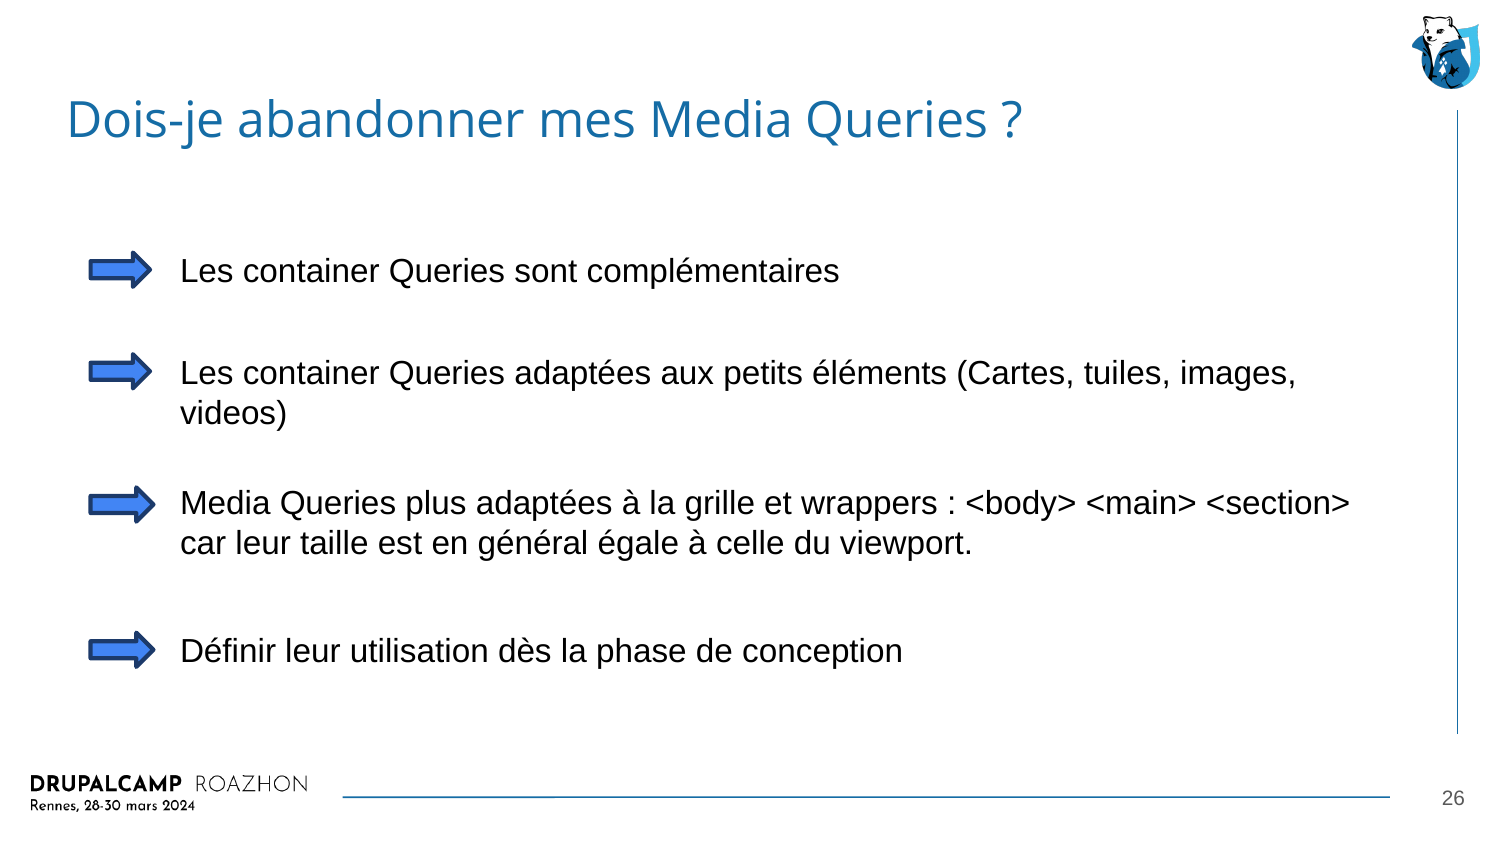

# Dois-je abandonner mes Media Queries ?

Les container Queries sont complémentaires

Les container Queries adaptées aux petits éléments (Cartes, tuiles, images, videos)

Media Queries plus adaptées à la grille et wrappers : <body> <main> <section> car leur taille est en général égale à celle du viewport.

Définir leur utilisation dès la phase de conception

26